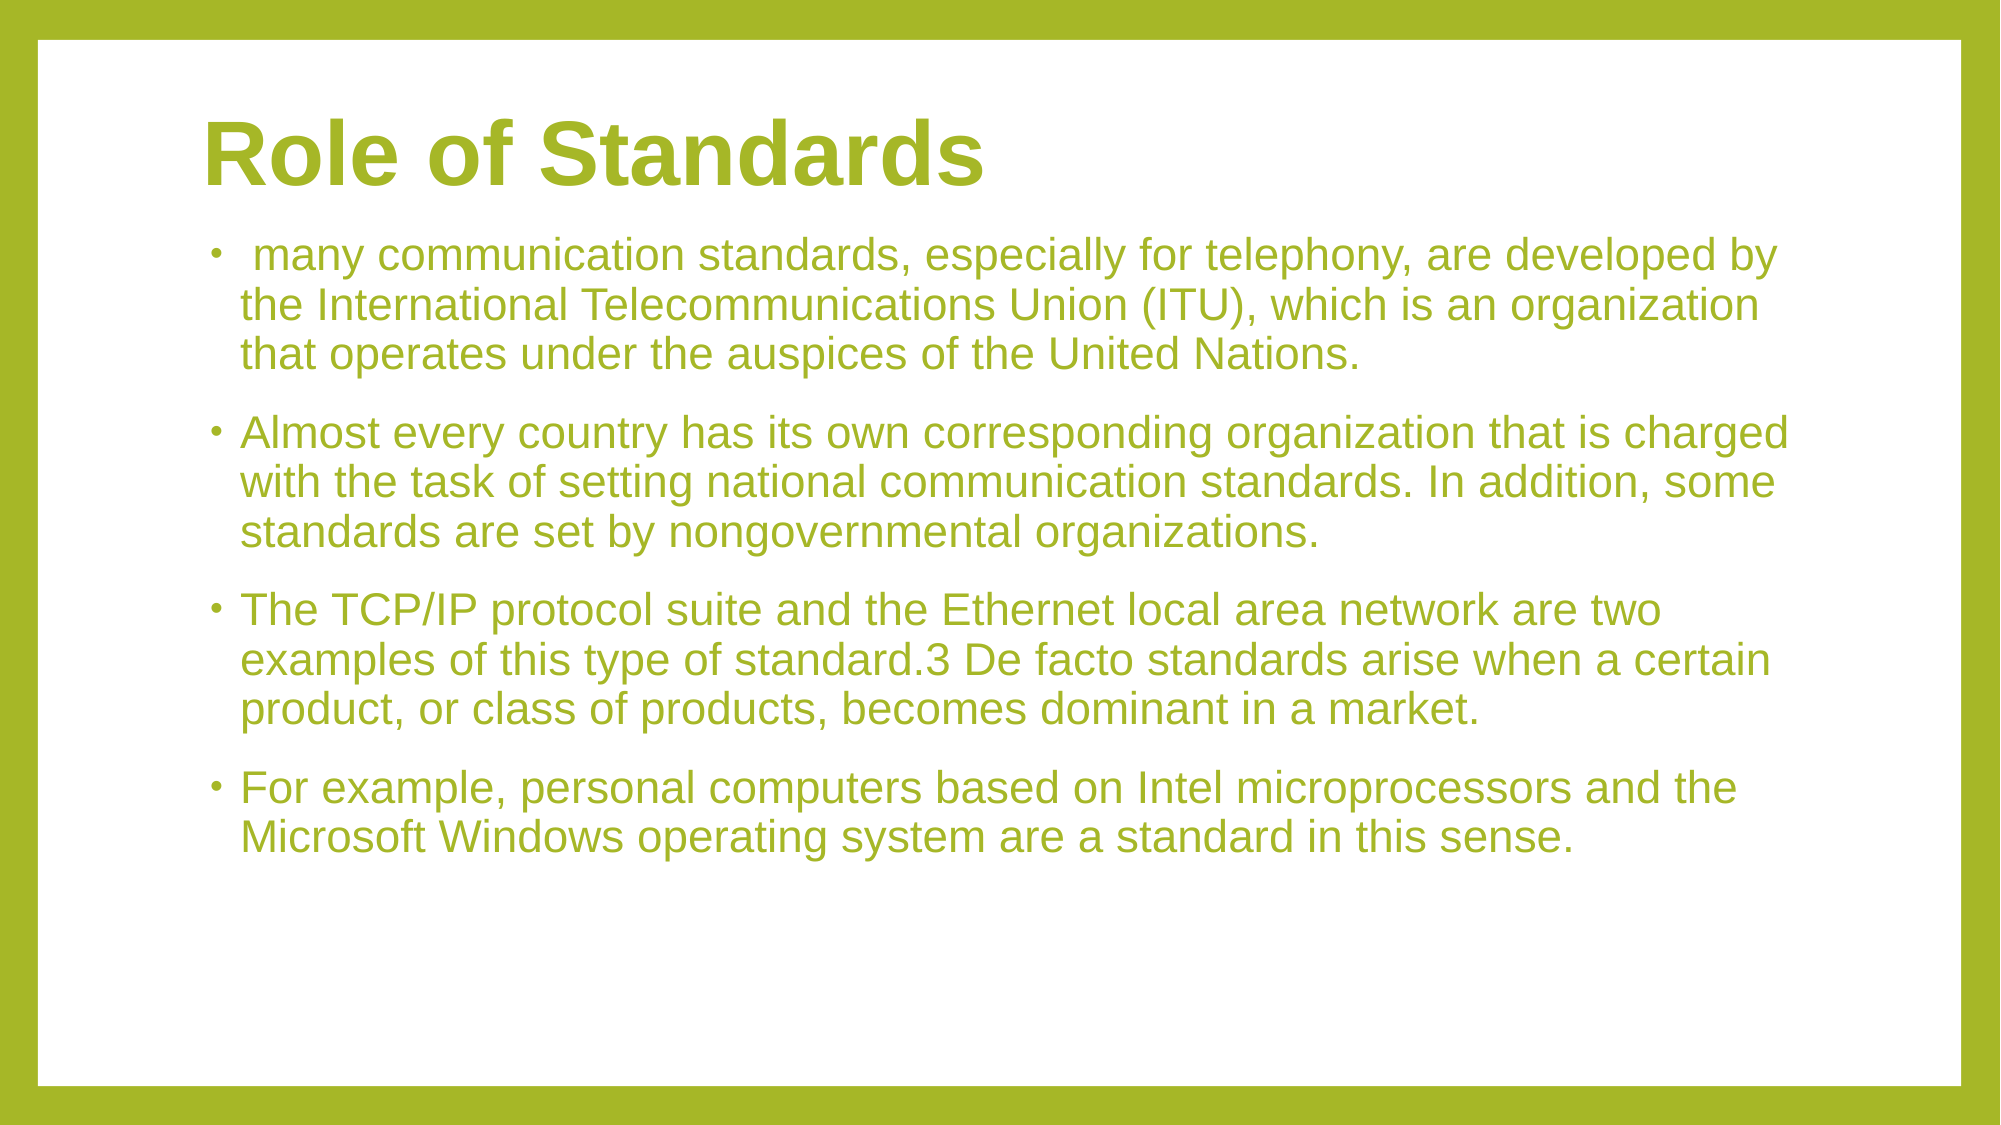

# Role of Standards
 many communication standards, especially for telephony, are developed by the International Telecommunications Union (ITU), which is an organization that operates under the auspices of the United Nations.
Almost every country has its own corresponding organization that is charged with the task of setting national communication standards. In addition, some standards are set by nongovernmental organizations.
The TCP/IP protocol suite and the Ethernet local area network are two examples of this type of standard.3 De facto standards arise when a certain product, or class of products, becomes dominant in a market.
For example, personal computers based on Intel microprocessors and the Microsoft Windows operating system are a standard in this sense.